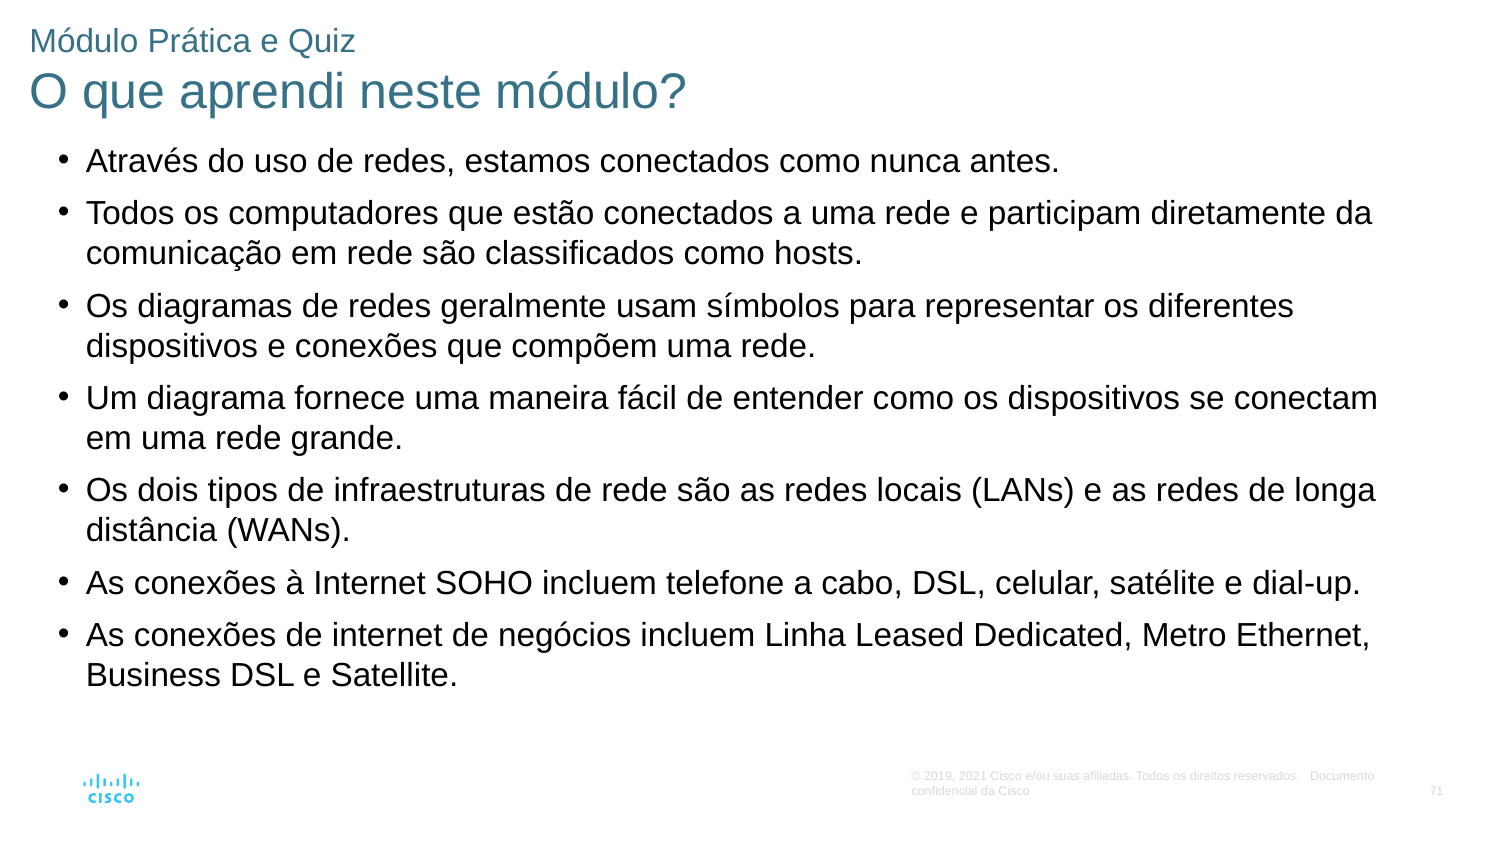

# Módulo Prática e Quiz O que aprendi neste módulo?
Através do uso de redes, estamos conectados como nunca antes.
Todos os computadores que estão conectados a uma rede e participam diretamente da comunicação em rede são classificados como hosts.
Os diagramas de redes geralmente usam símbolos para representar os diferentes dispositivos e conexões que compõem uma rede.
Um diagrama fornece uma maneira fácil de entender como os dispositivos se conectam em uma rede grande.
Os dois tipos de infraestruturas de rede são as redes locais (LANs) e as redes de longa distância (WANs).
As conexões à Internet SOHO incluem telefone a cabo, DSL, celular, satélite e dial-up.
As conexões de internet de negócios incluem Linha Leased Dedicated, Metro Ethernet, Business DSL e Satellite.